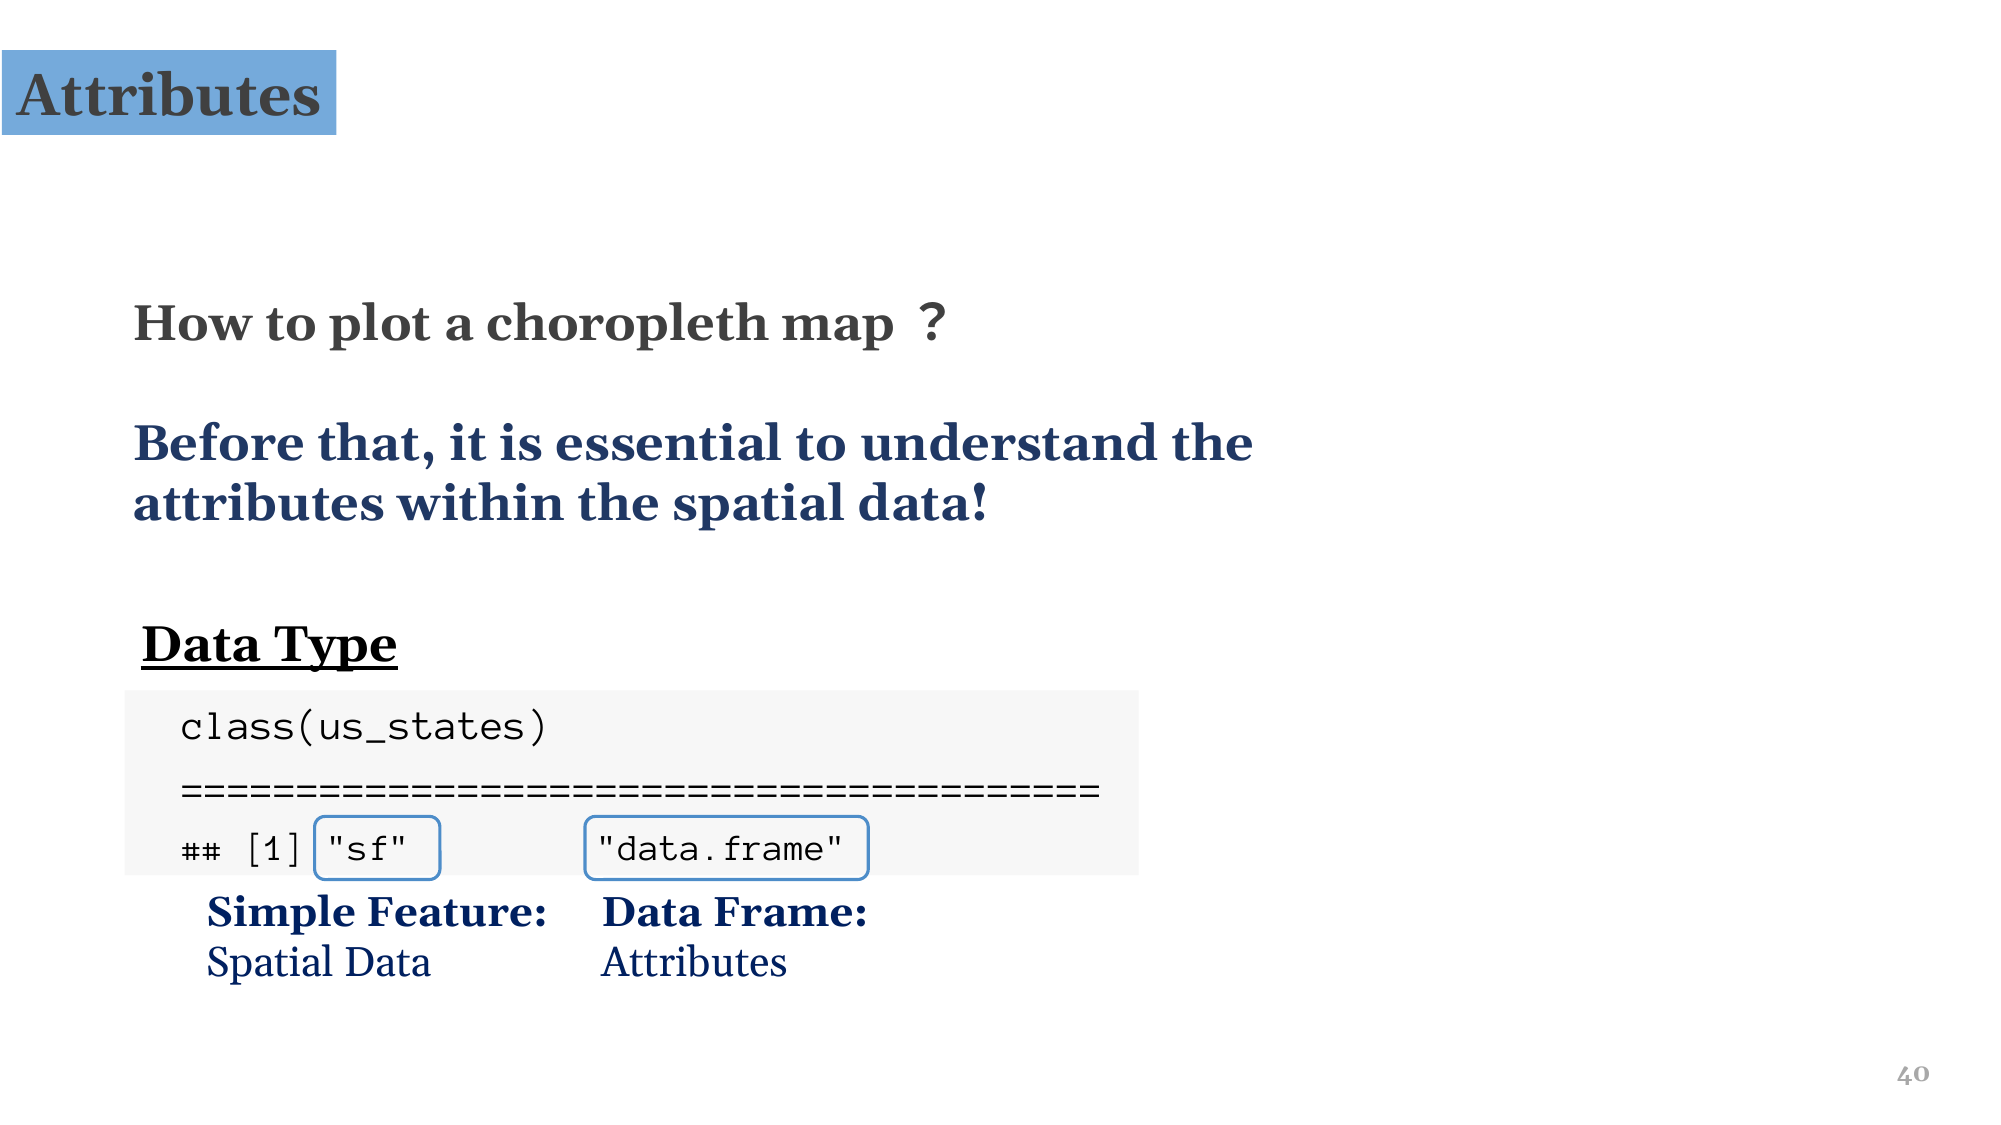

Attributes
How to plot a choropleth map？

Before that, it is essential to understand the attributes within the spatial data!
Data Type
class(us_states)
========================================
## [1] "sf"         "data.frame"

Simple Feature:
Spatial Data
Data Frame:
Attributes
40